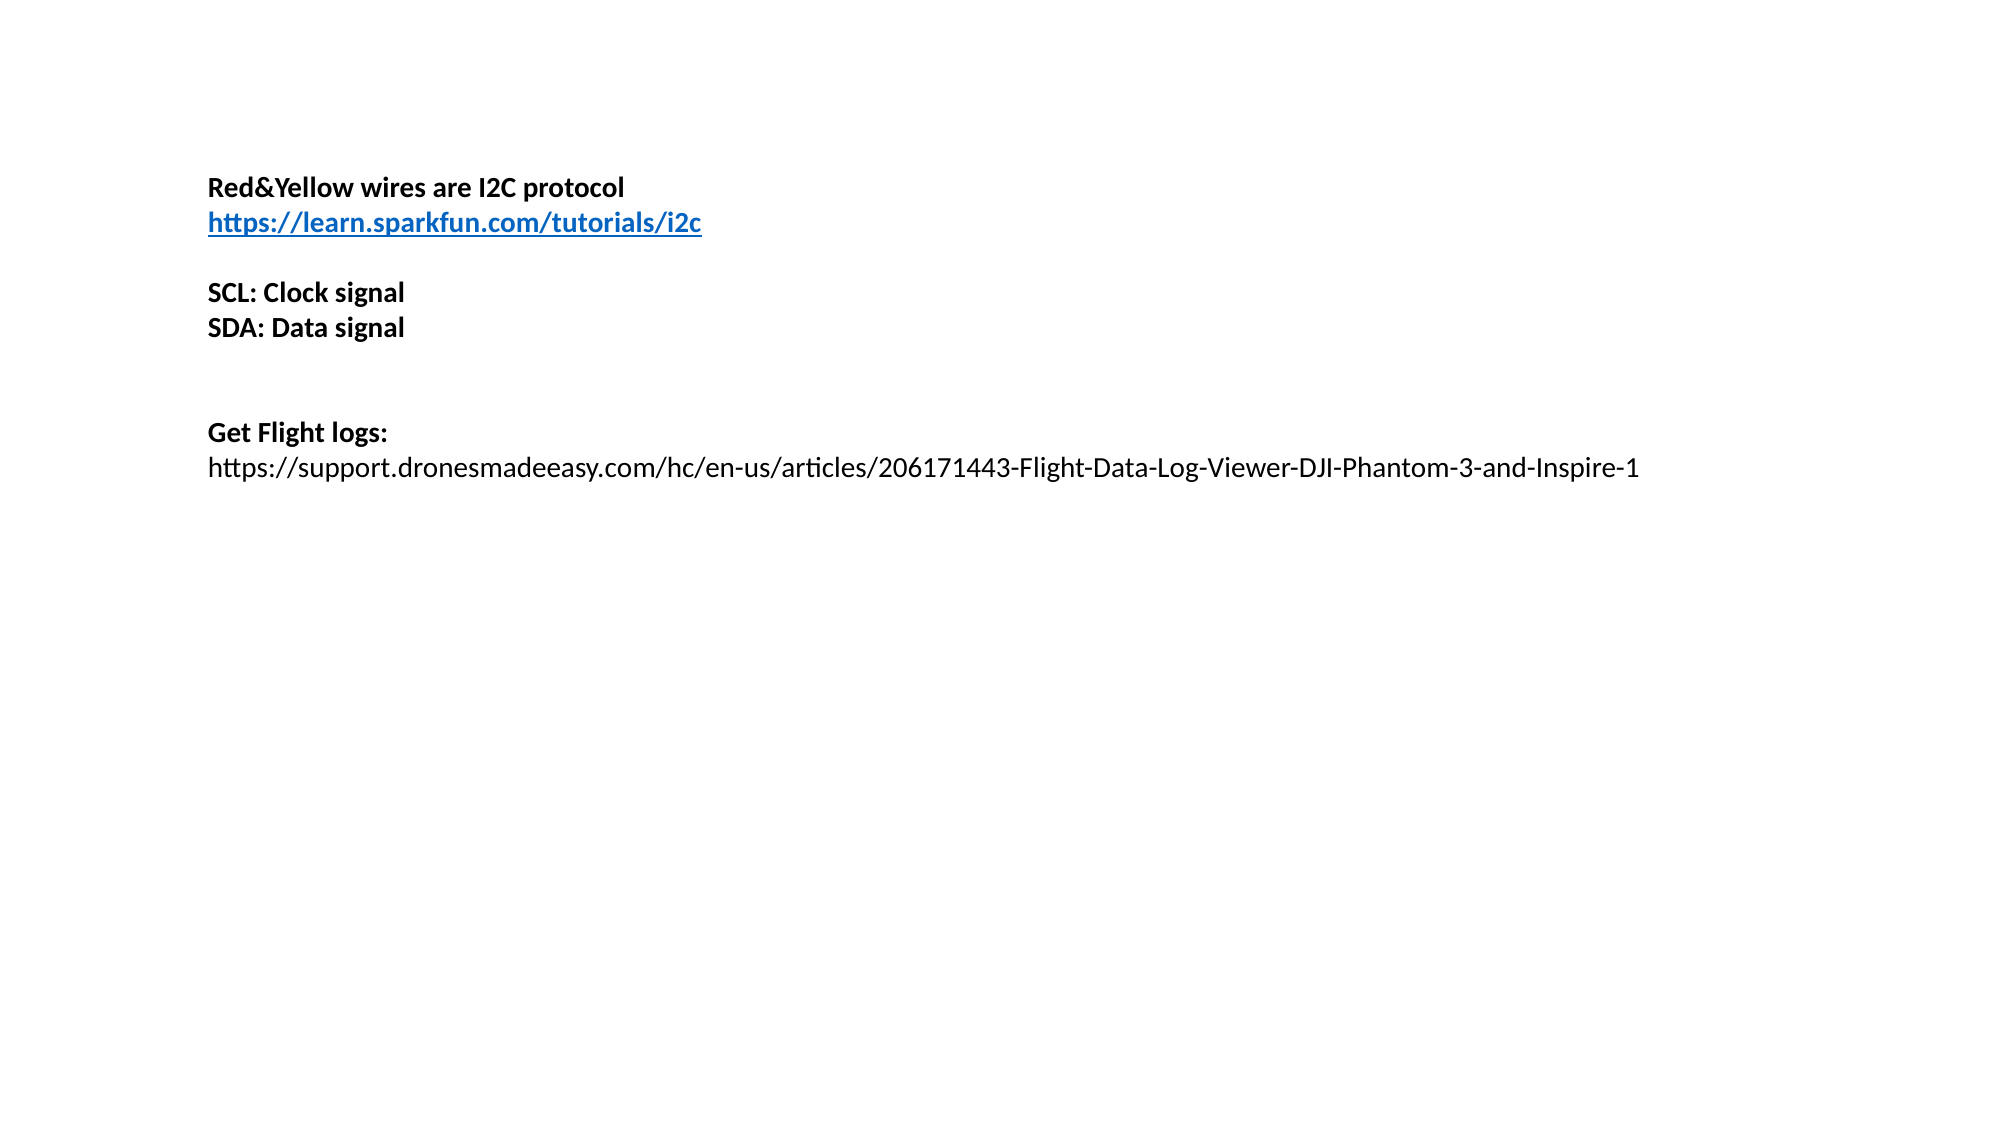

Red&Yellow wires are I2C protocol
https://learn.sparkfun.com/tutorials/i2c

SCL: Clock signal
SDA: Data signal

Get Flight logs:
https://support.dronesmadeeasy.com/hc/en-us/articles/206171443-Flight-Data-Log-Viewer-DJI-Phantom-3-and-Inspire-1